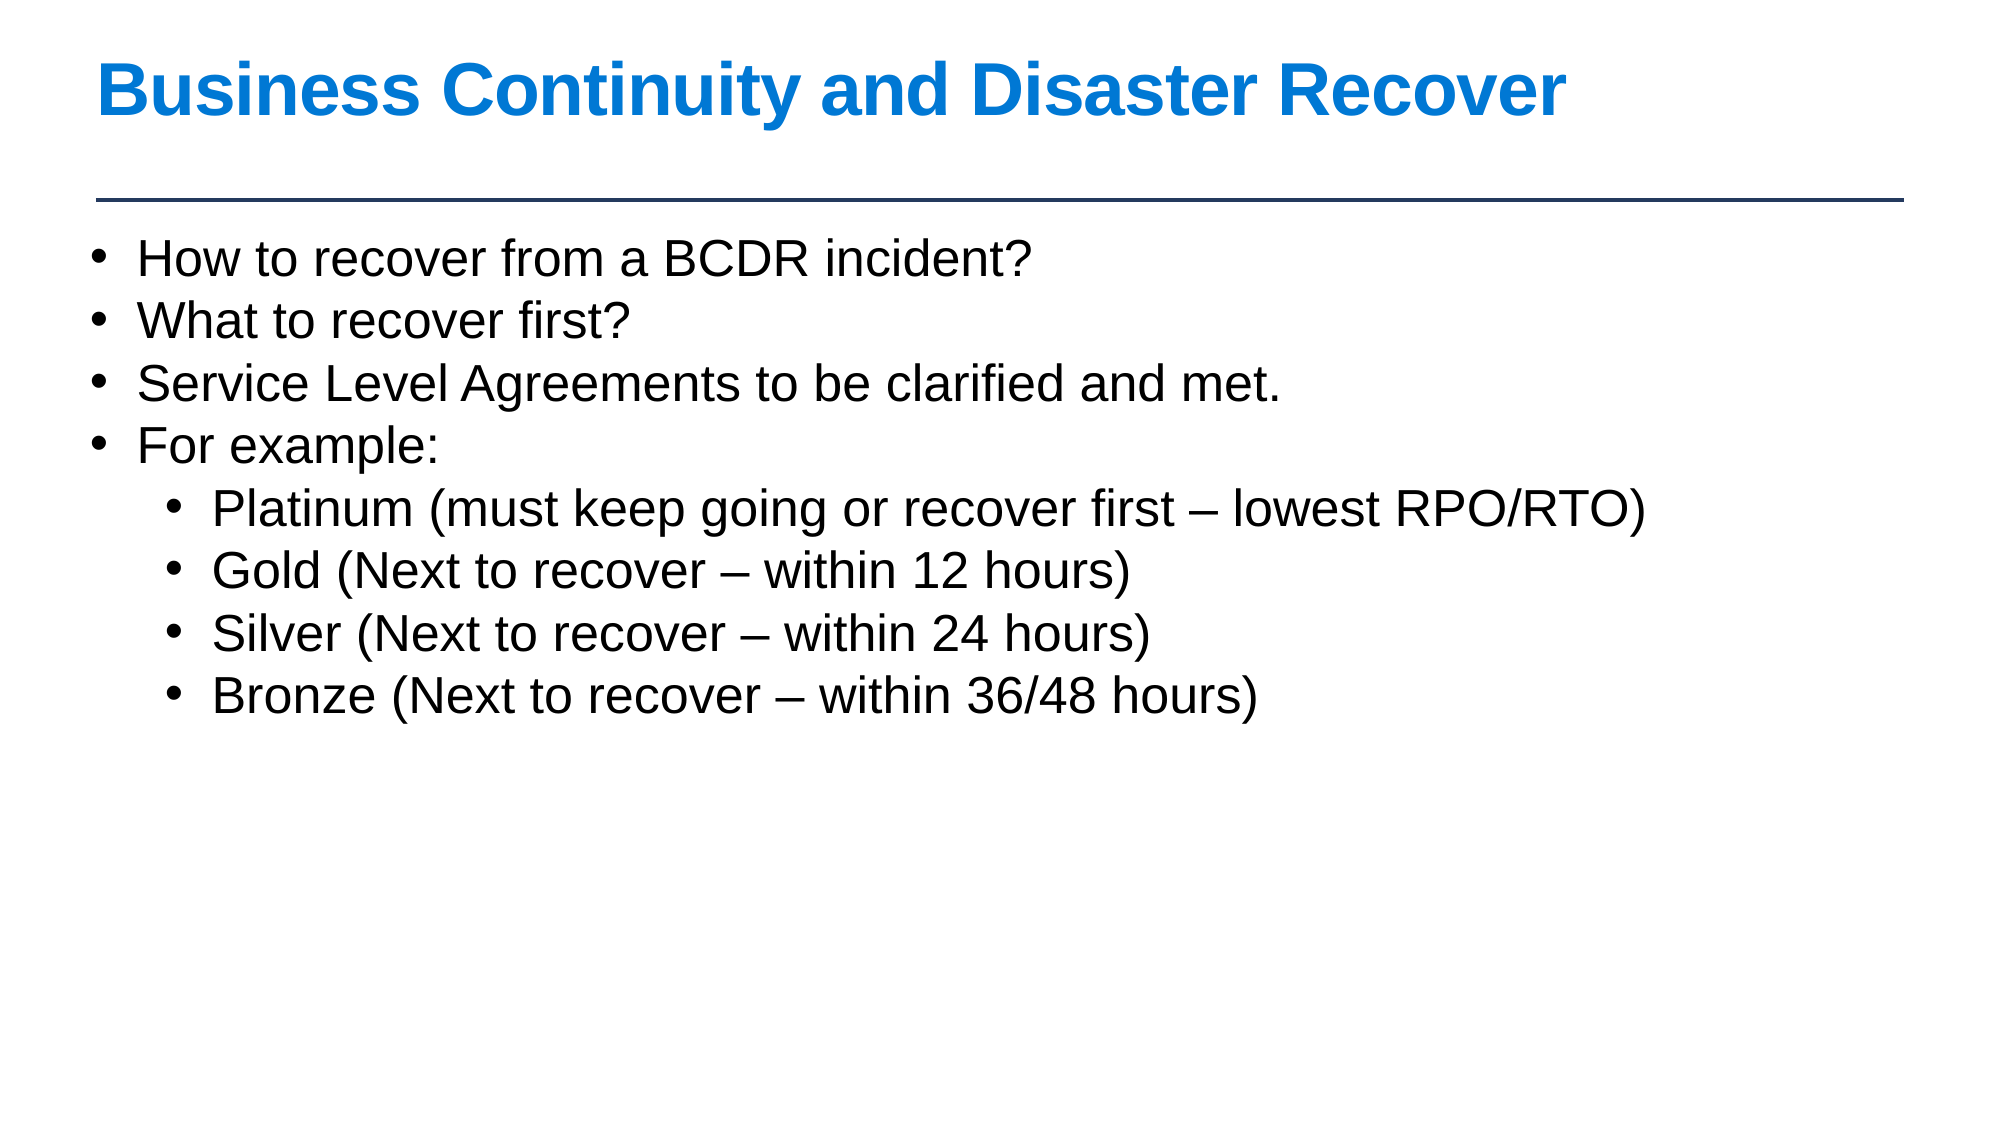

# Business Continuity and Disaster Recover
How to recover from a BCDR incident?
What to recover first?
Service Level Agreements to be clarified and met.
For example:
Platinum (must keep going or recover first – lowest RPO/RTO)
Gold (Next to recover – within 12 hours)
Silver (Next to recover – within 24 hours)
Bronze (Next to recover – within 36/48 hours)